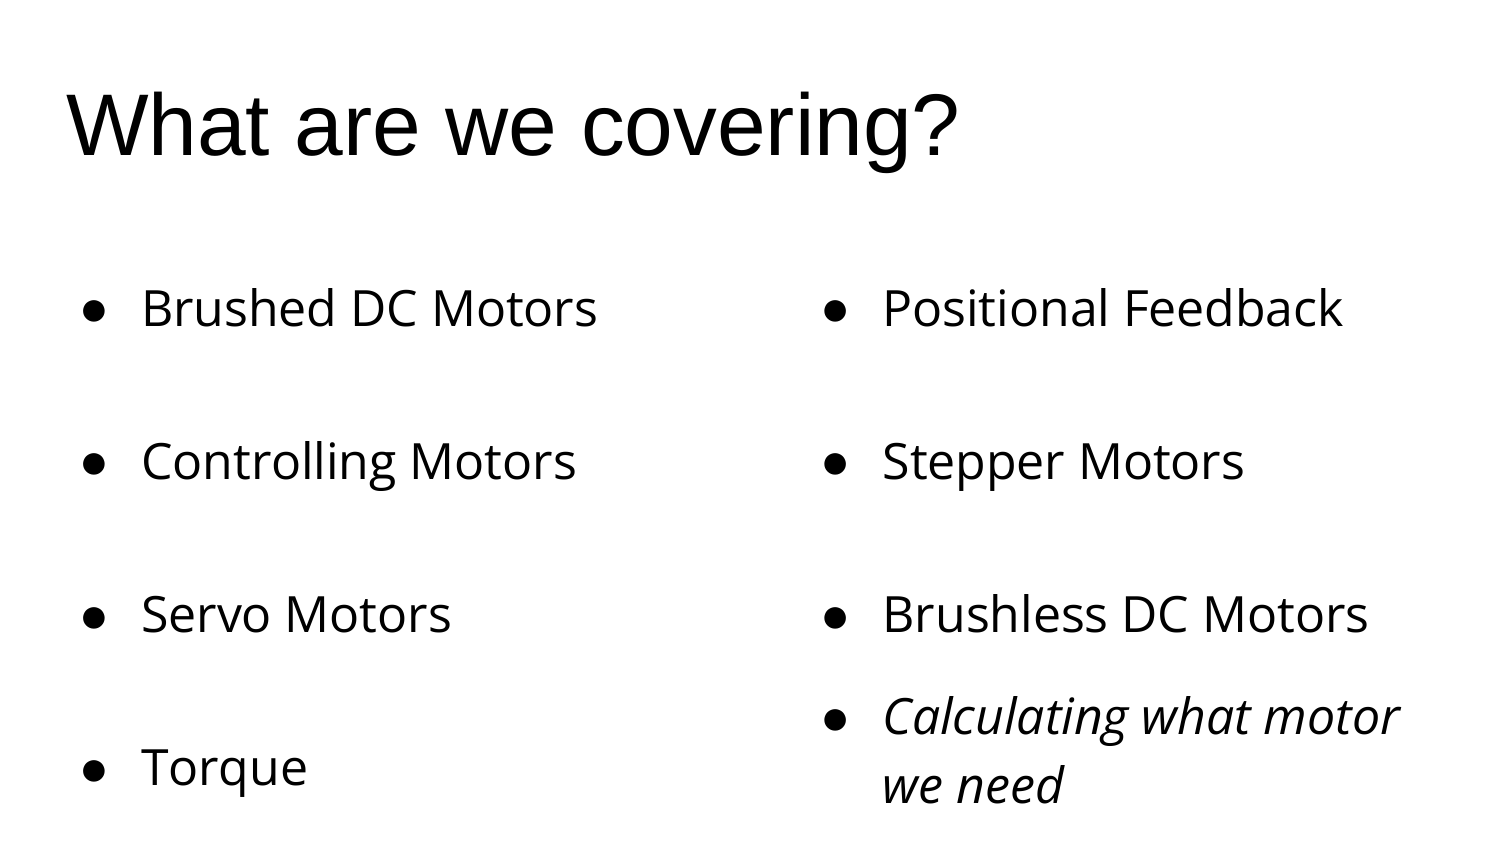

# What are we covering?
Brushed DC Motors
Controlling Motors
Servo Motors
Torque
Positional Feedback
Stepper Motors
Brushless DC Motors
Calculating what motor we need